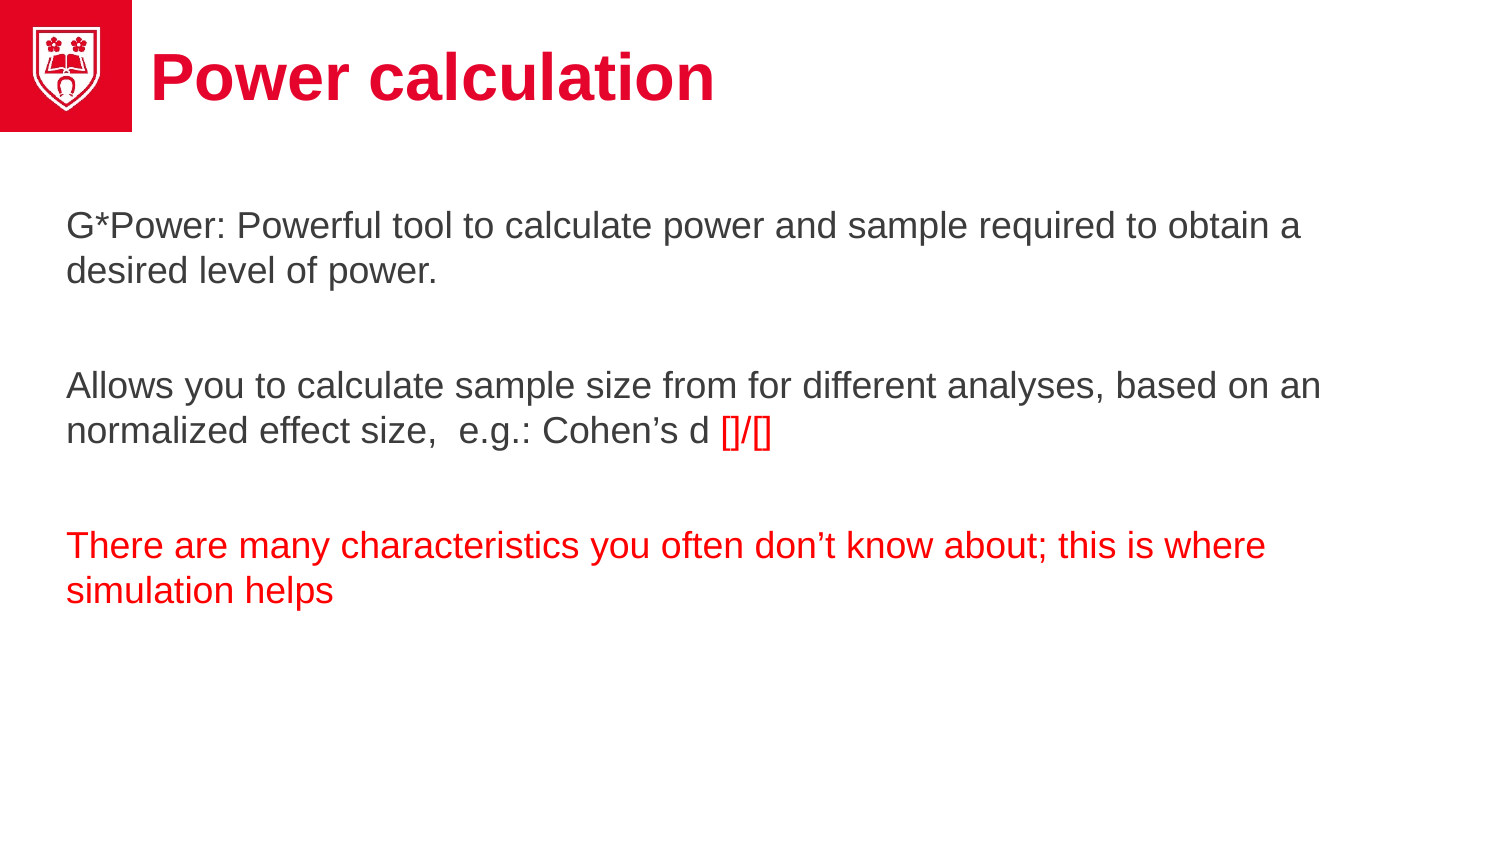

# Power calculation
G*Power: Powerful tool to calculate power and sample required to obtain a desired level of power.

Allows you to calculate sample size from for different analyses, based on an  normalized effect size,  e.g.: Cohen’s d []/[]

There are many characteristics you often don’t know about; this is where simulation helps